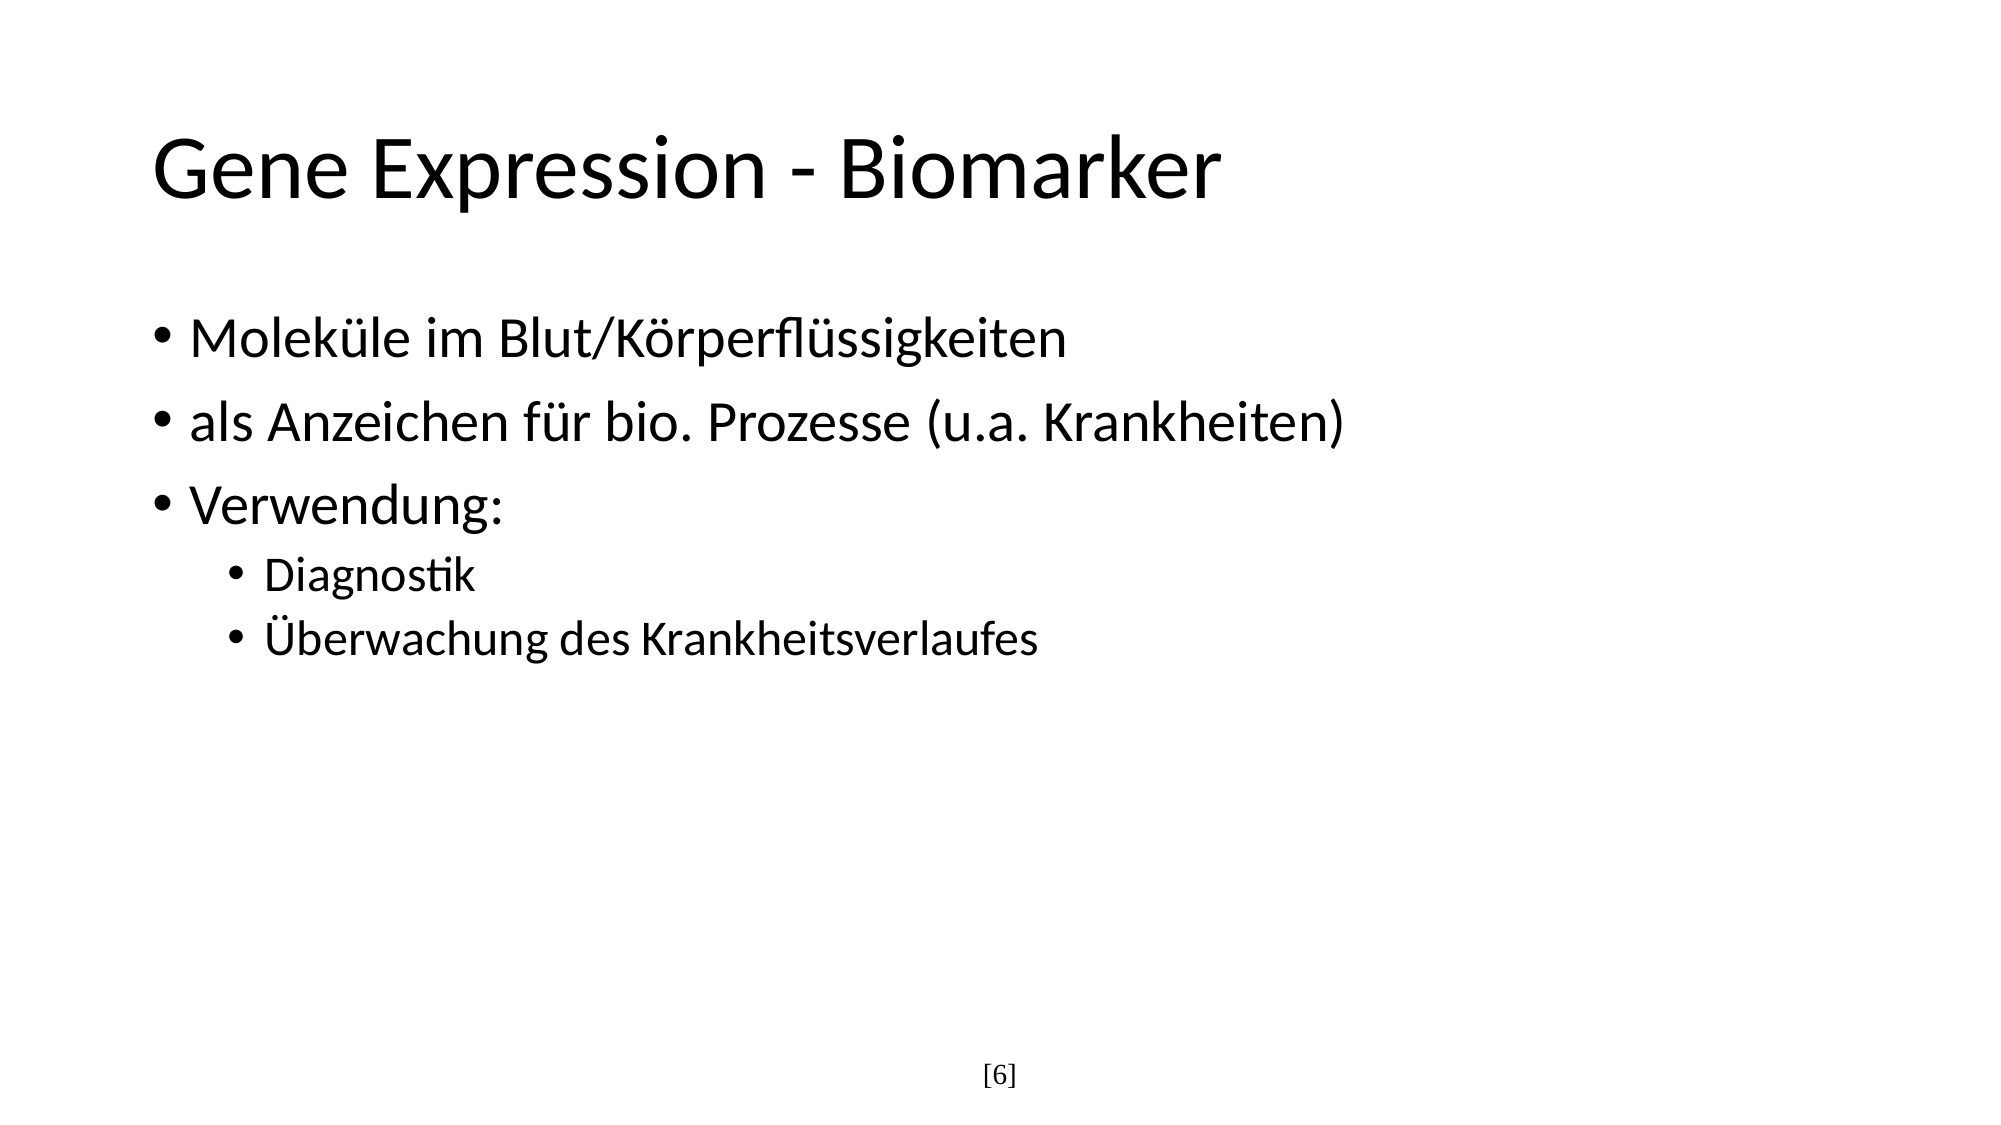

# Gene Expression - Biomarker
Moleküle im Blut/Körperflüssigkeiten
als Anzeichen für bio. Prozesse (u.a. Krankheiten)
Verwendung:
Diagnostik
Überwachung des Krankheitsverlaufes
[6]